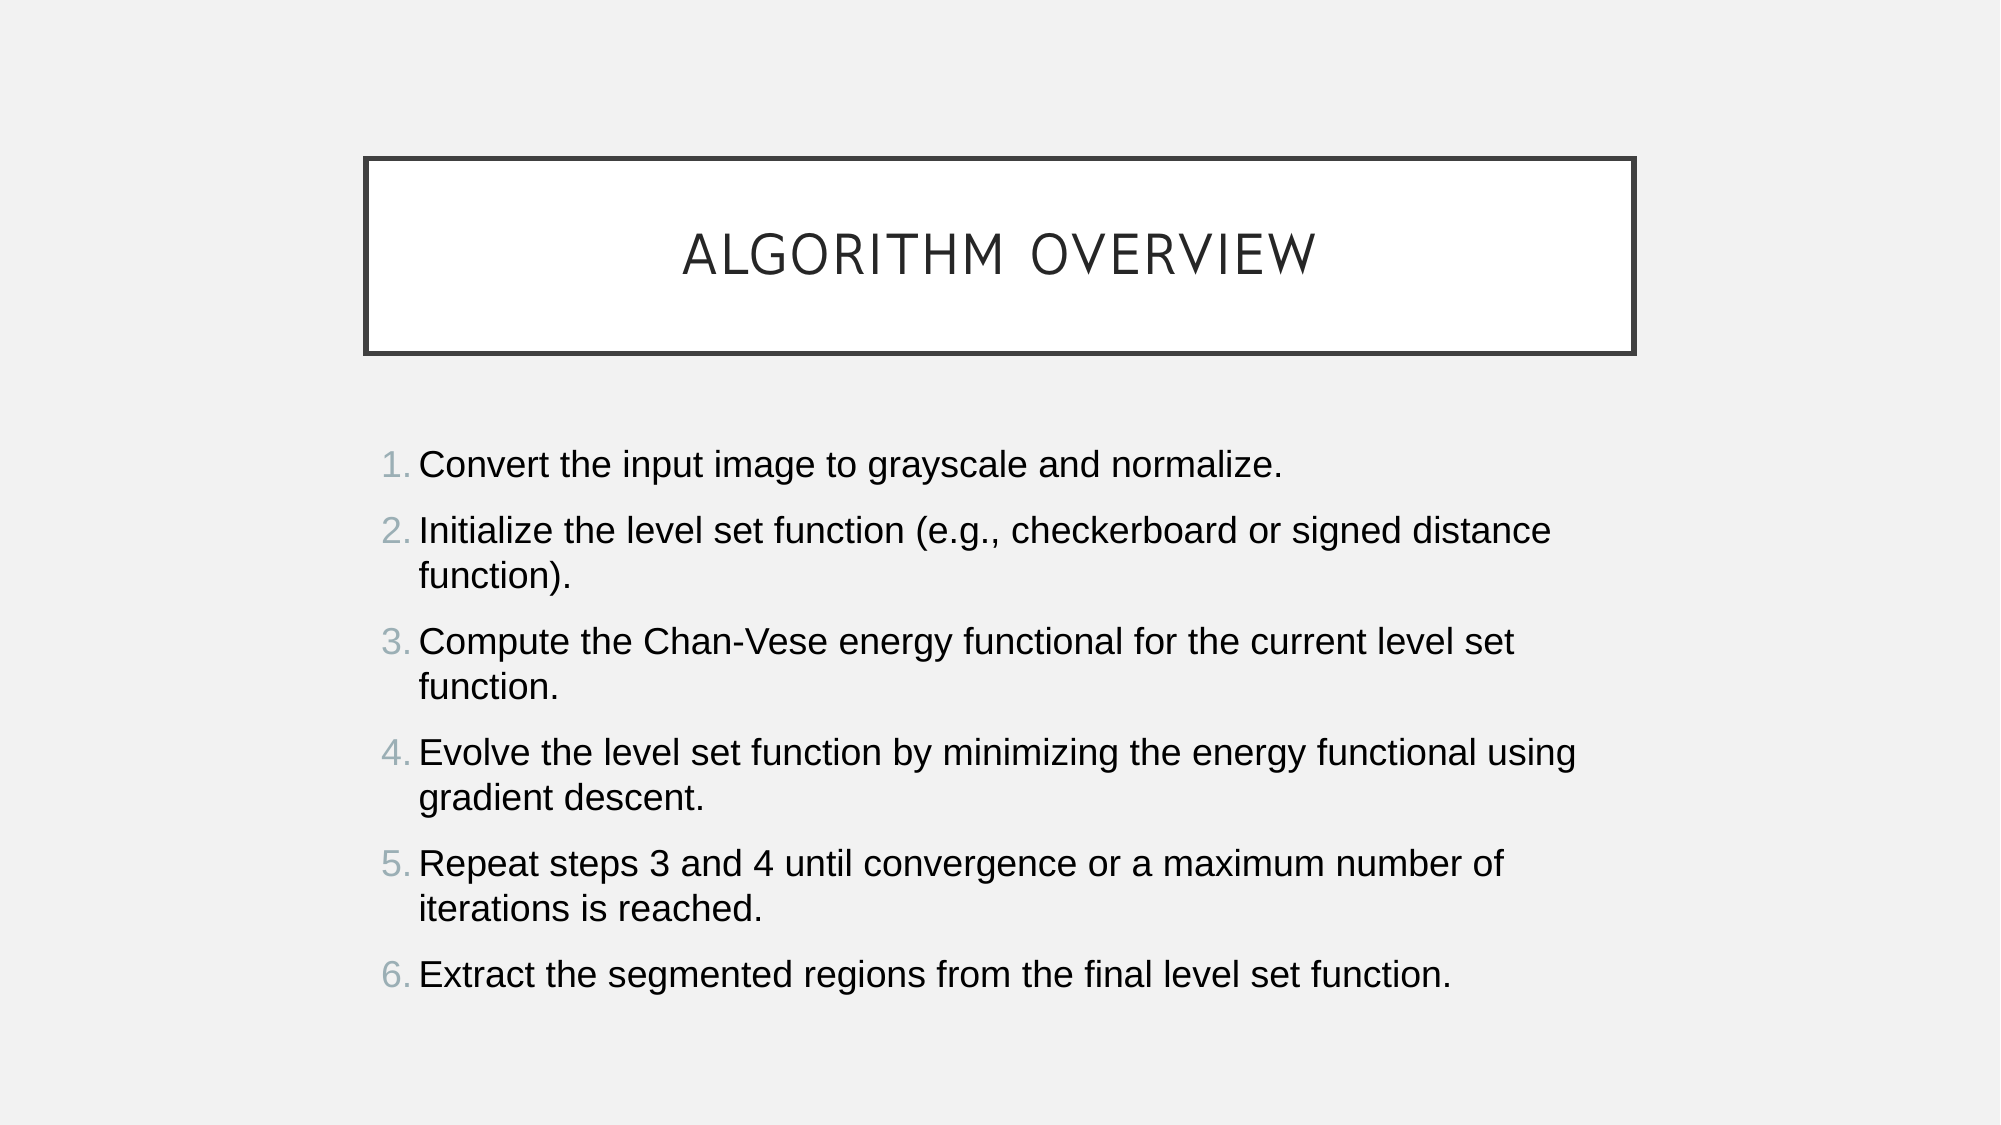

# Algorithm overview
Convert the input image to grayscale and normalize.
Initialize the level set function (e.g., checkerboard or signed distance function).
Compute the Chan-Vese energy functional for the current level set function.
Evolve the level set function by minimizing the energy functional using gradient descent.
Repeat steps 3 and 4 until convergence or a maximum number of iterations is reached.
Extract the segmented regions from the final level set function.